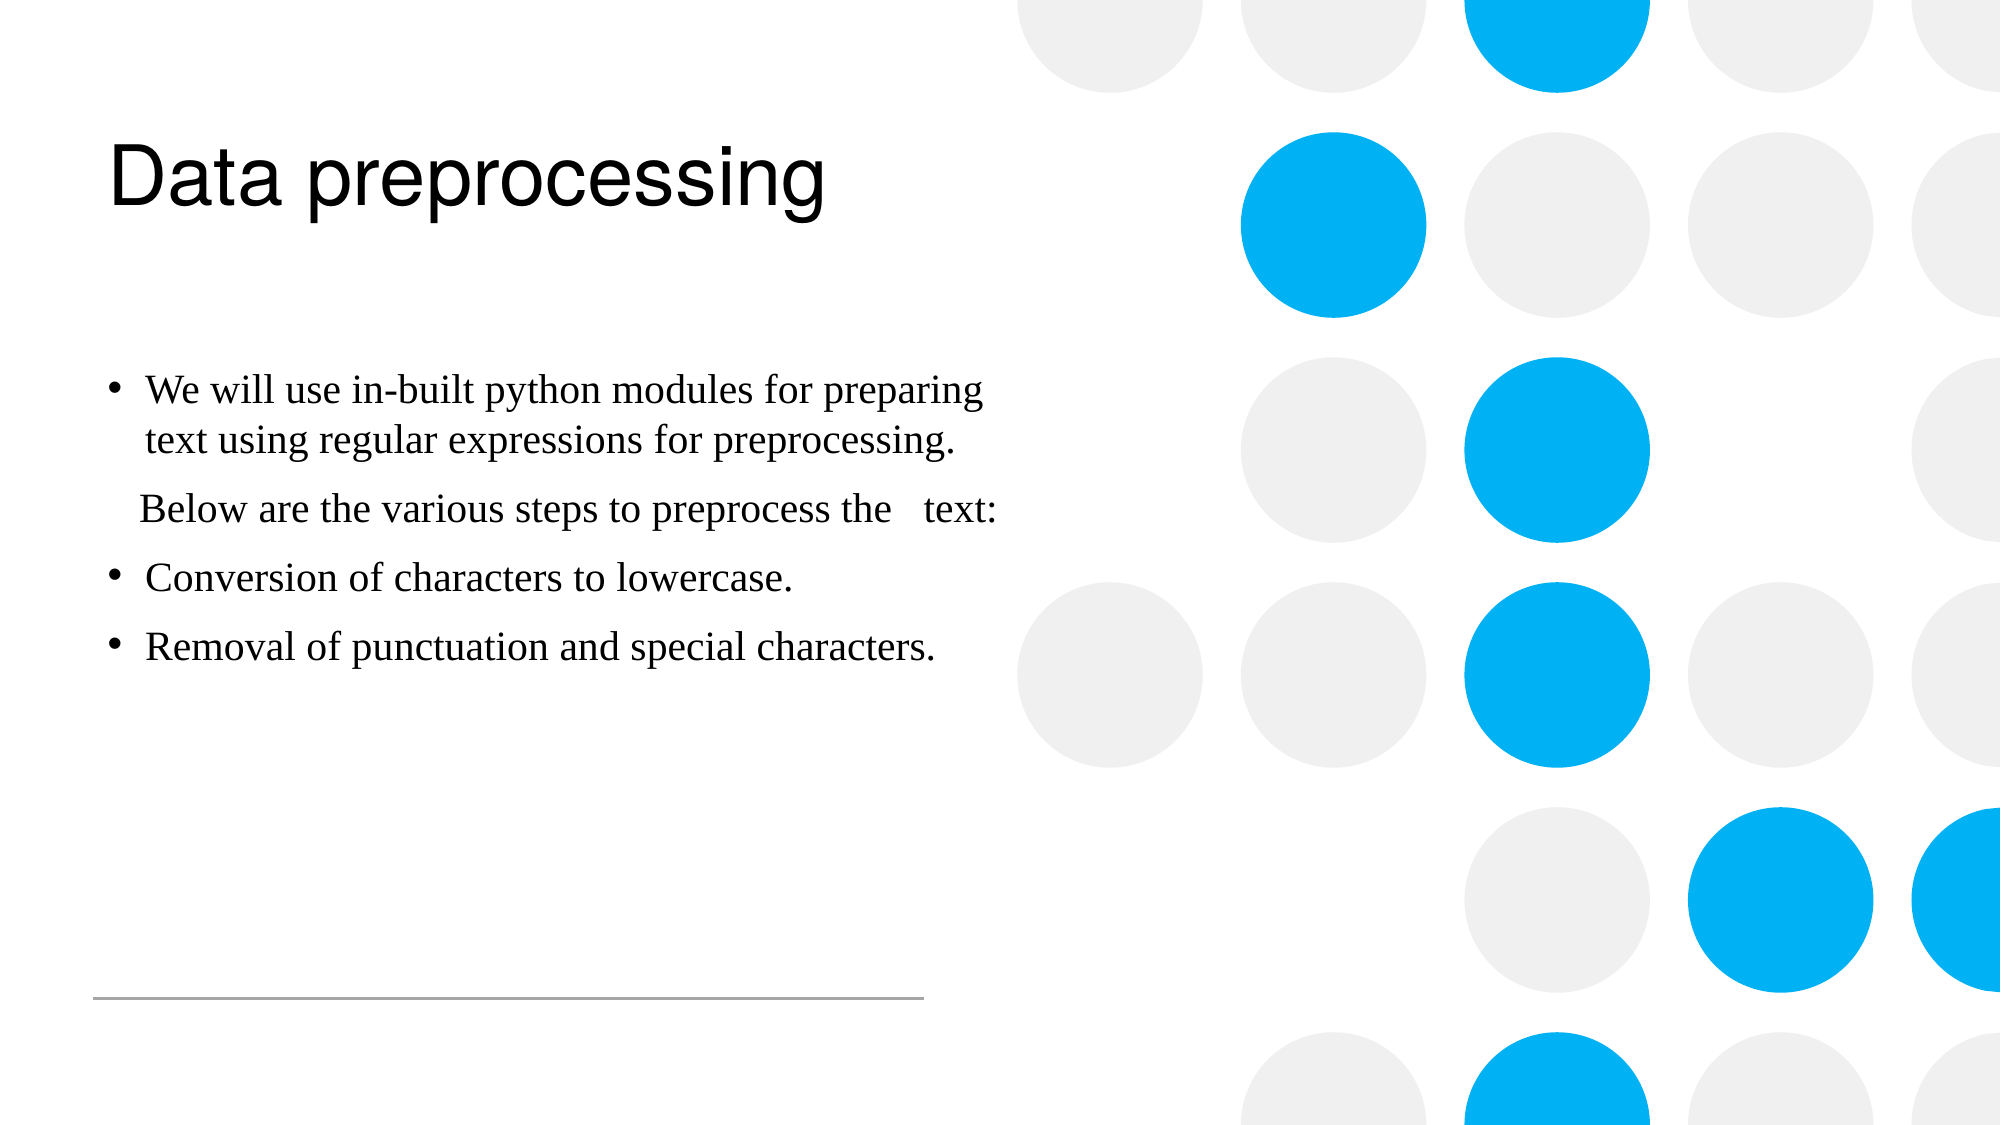

# Data preprocessing
We will use in-built python modules for preparing text using regular expressions for preprocessing.
   Below are the various steps to preprocess the   text:
Conversion of characters to lowercase.
Removal of punctuation and special characters.